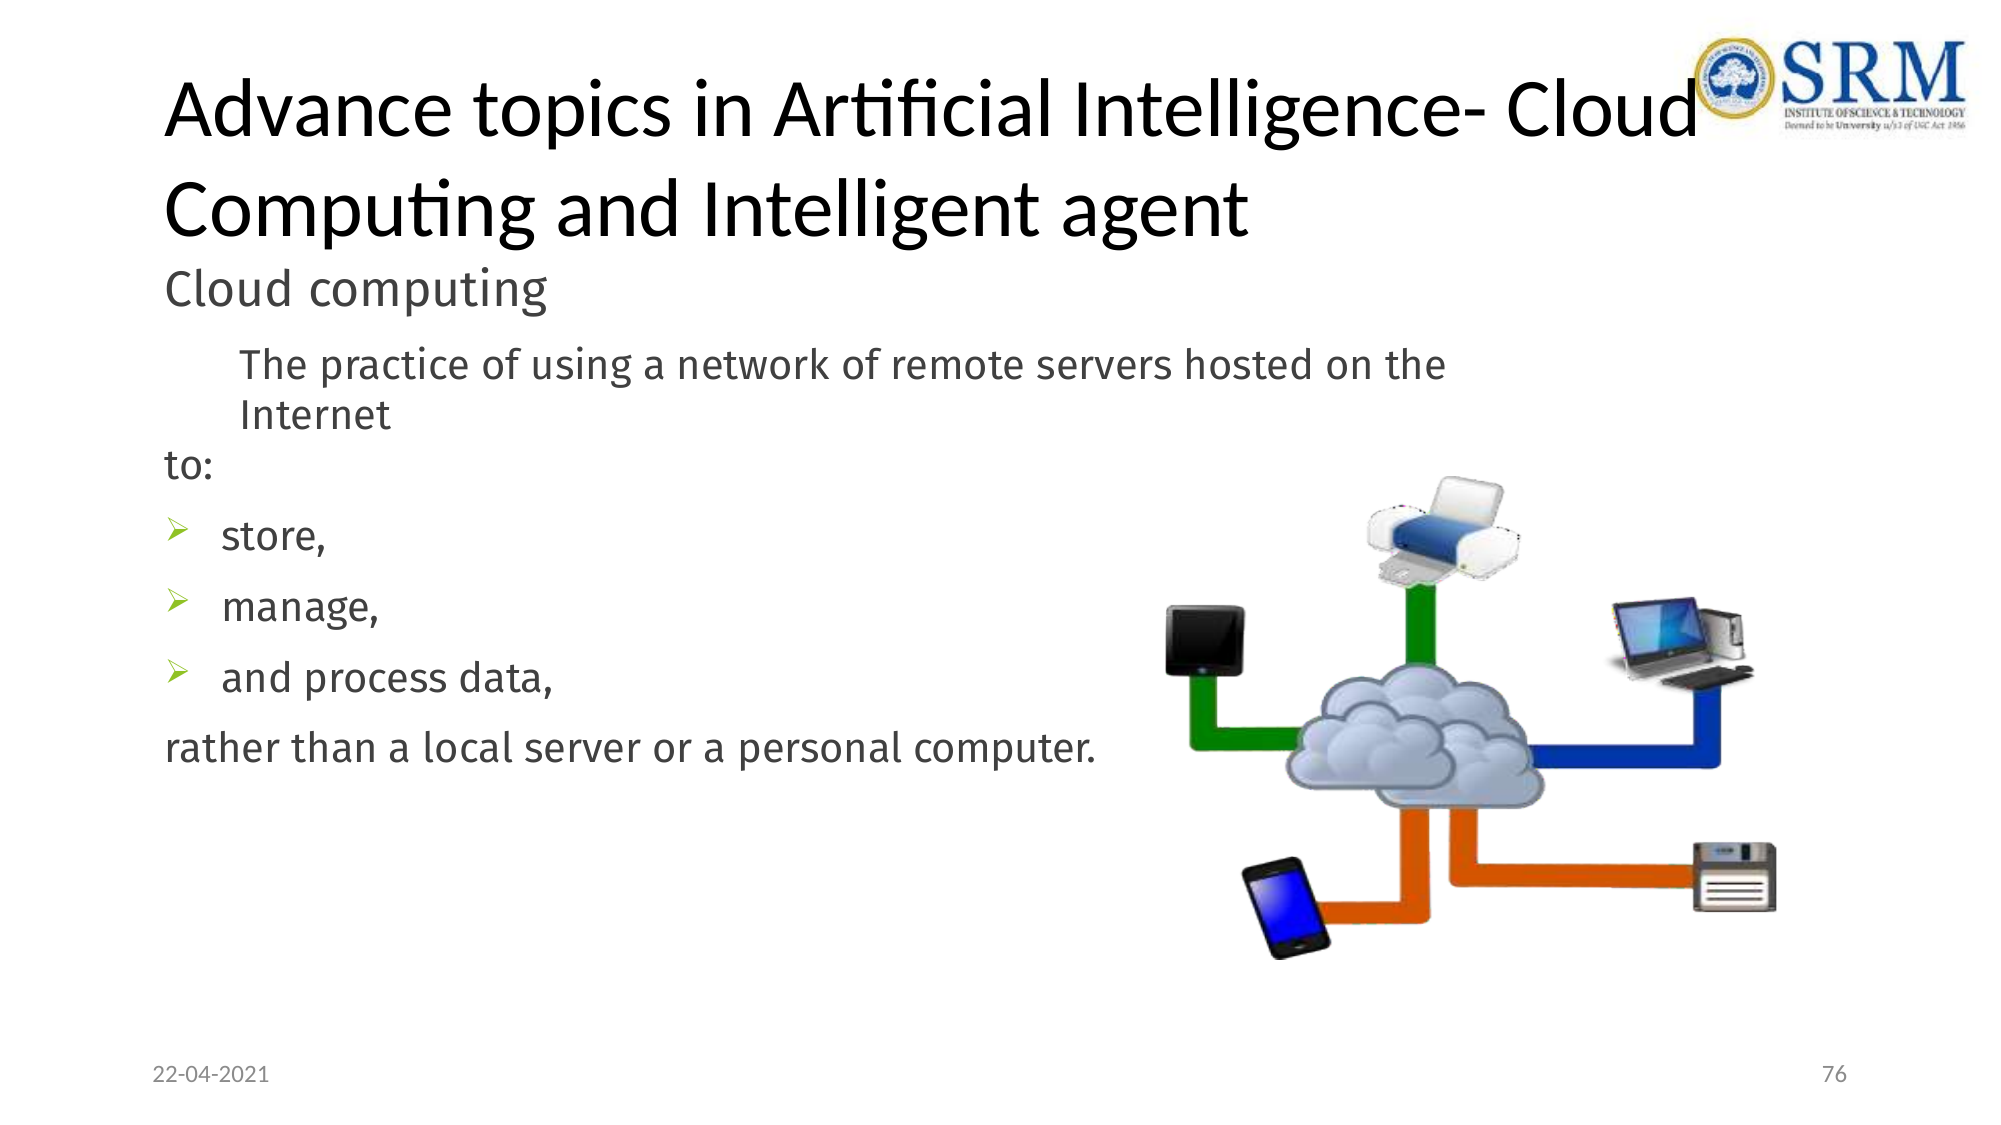

# Advance topics in Artificial Intelligence- Cloud Computing and Intelligent agent
Cloud computing
The practice of using a network of remote servers hosted on the Internet
to:
store,
manage,
and process data,
rather than a local server or a personal computer.

22-04-2021
76